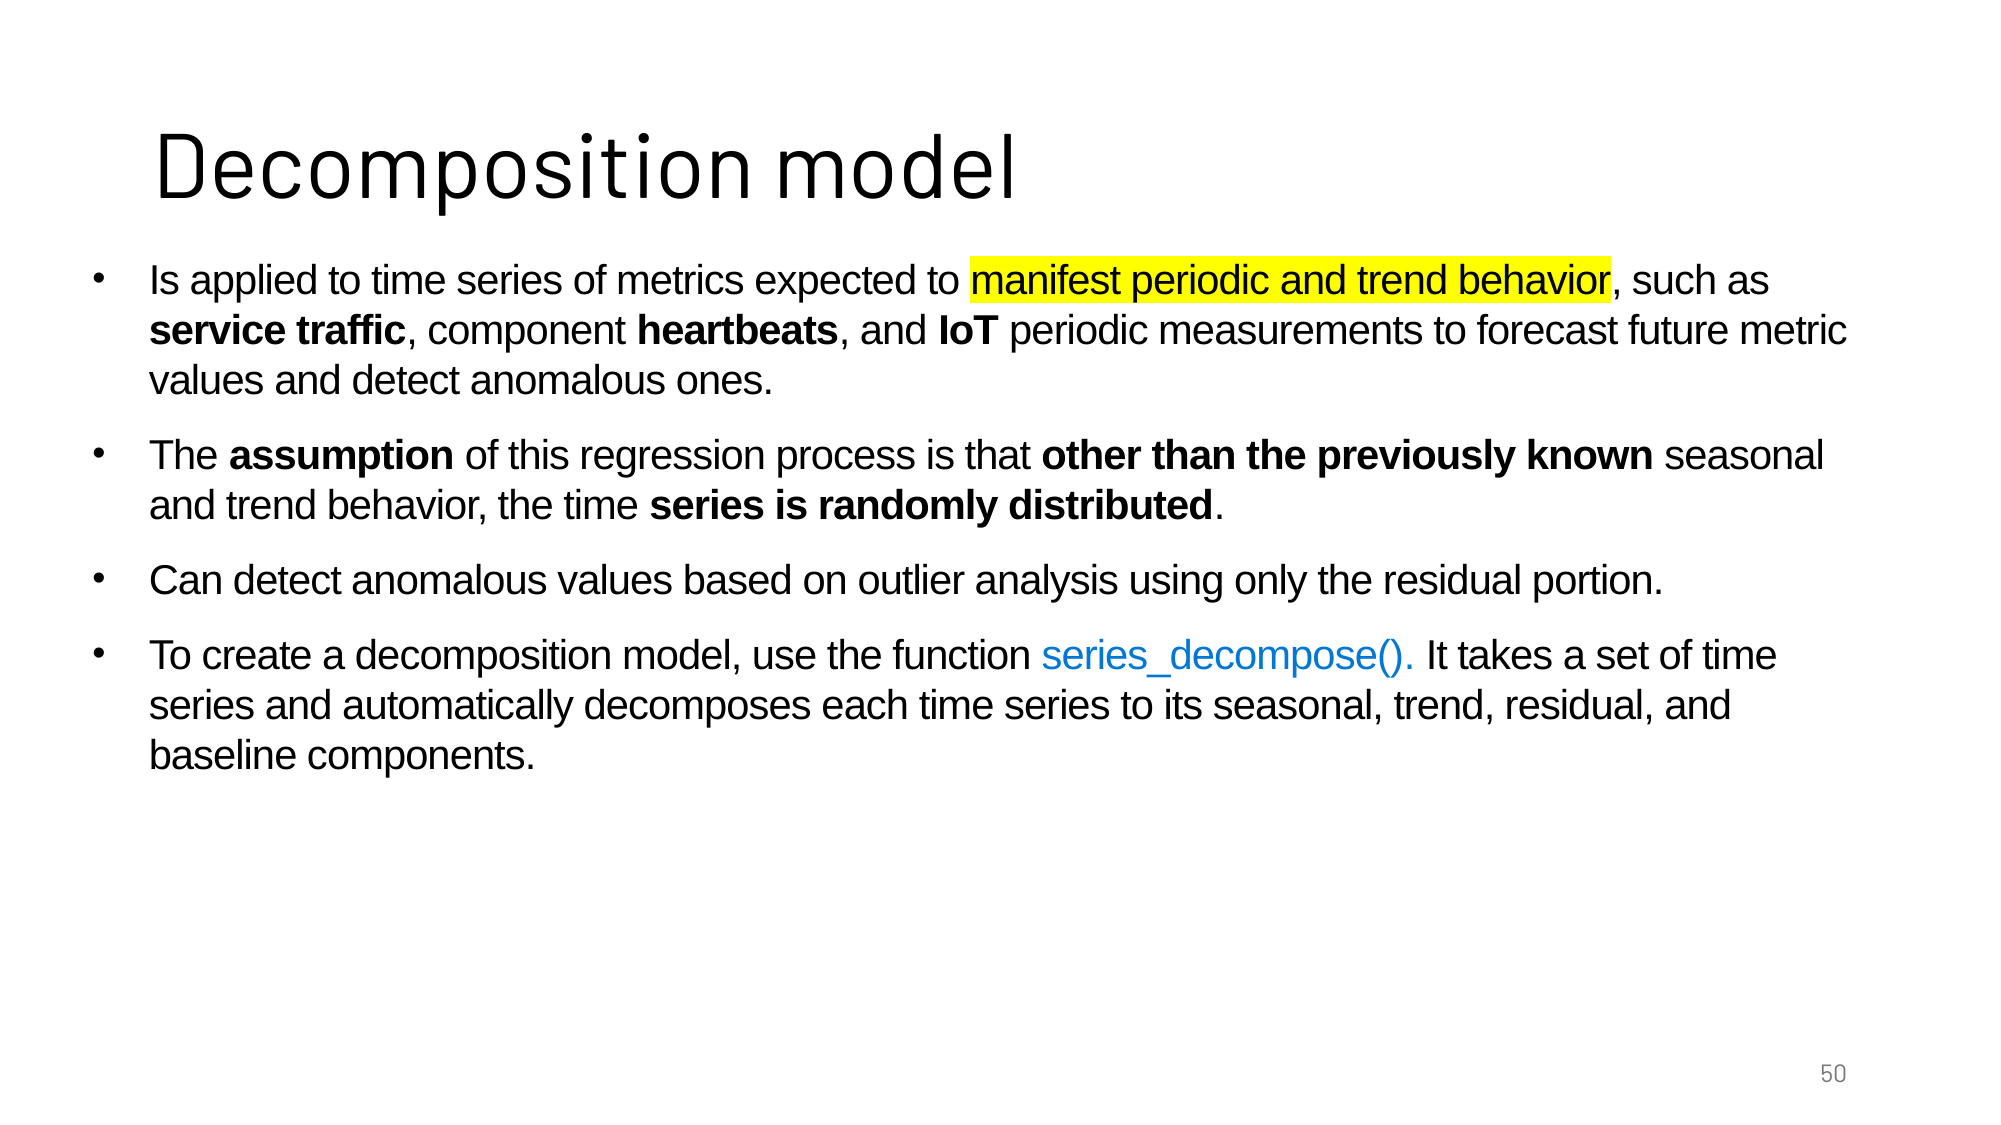

# Decomposition model
Is applied to time series of metrics expected to manifest periodic and trend behavior, such as service traffic, component heartbeats, and IoT periodic measurements to forecast future metric values and detect anomalous ones.
The assumption of this regression process is that other than the previously known seasonal and trend behavior, the time series is randomly distributed.
Can detect anomalous values based on outlier analysis using only the residual portion.
To create a decomposition model, use the function series_decompose(). It takes a set of time series and automatically decomposes each time series to its seasonal, trend, residual, and baseline components.
50